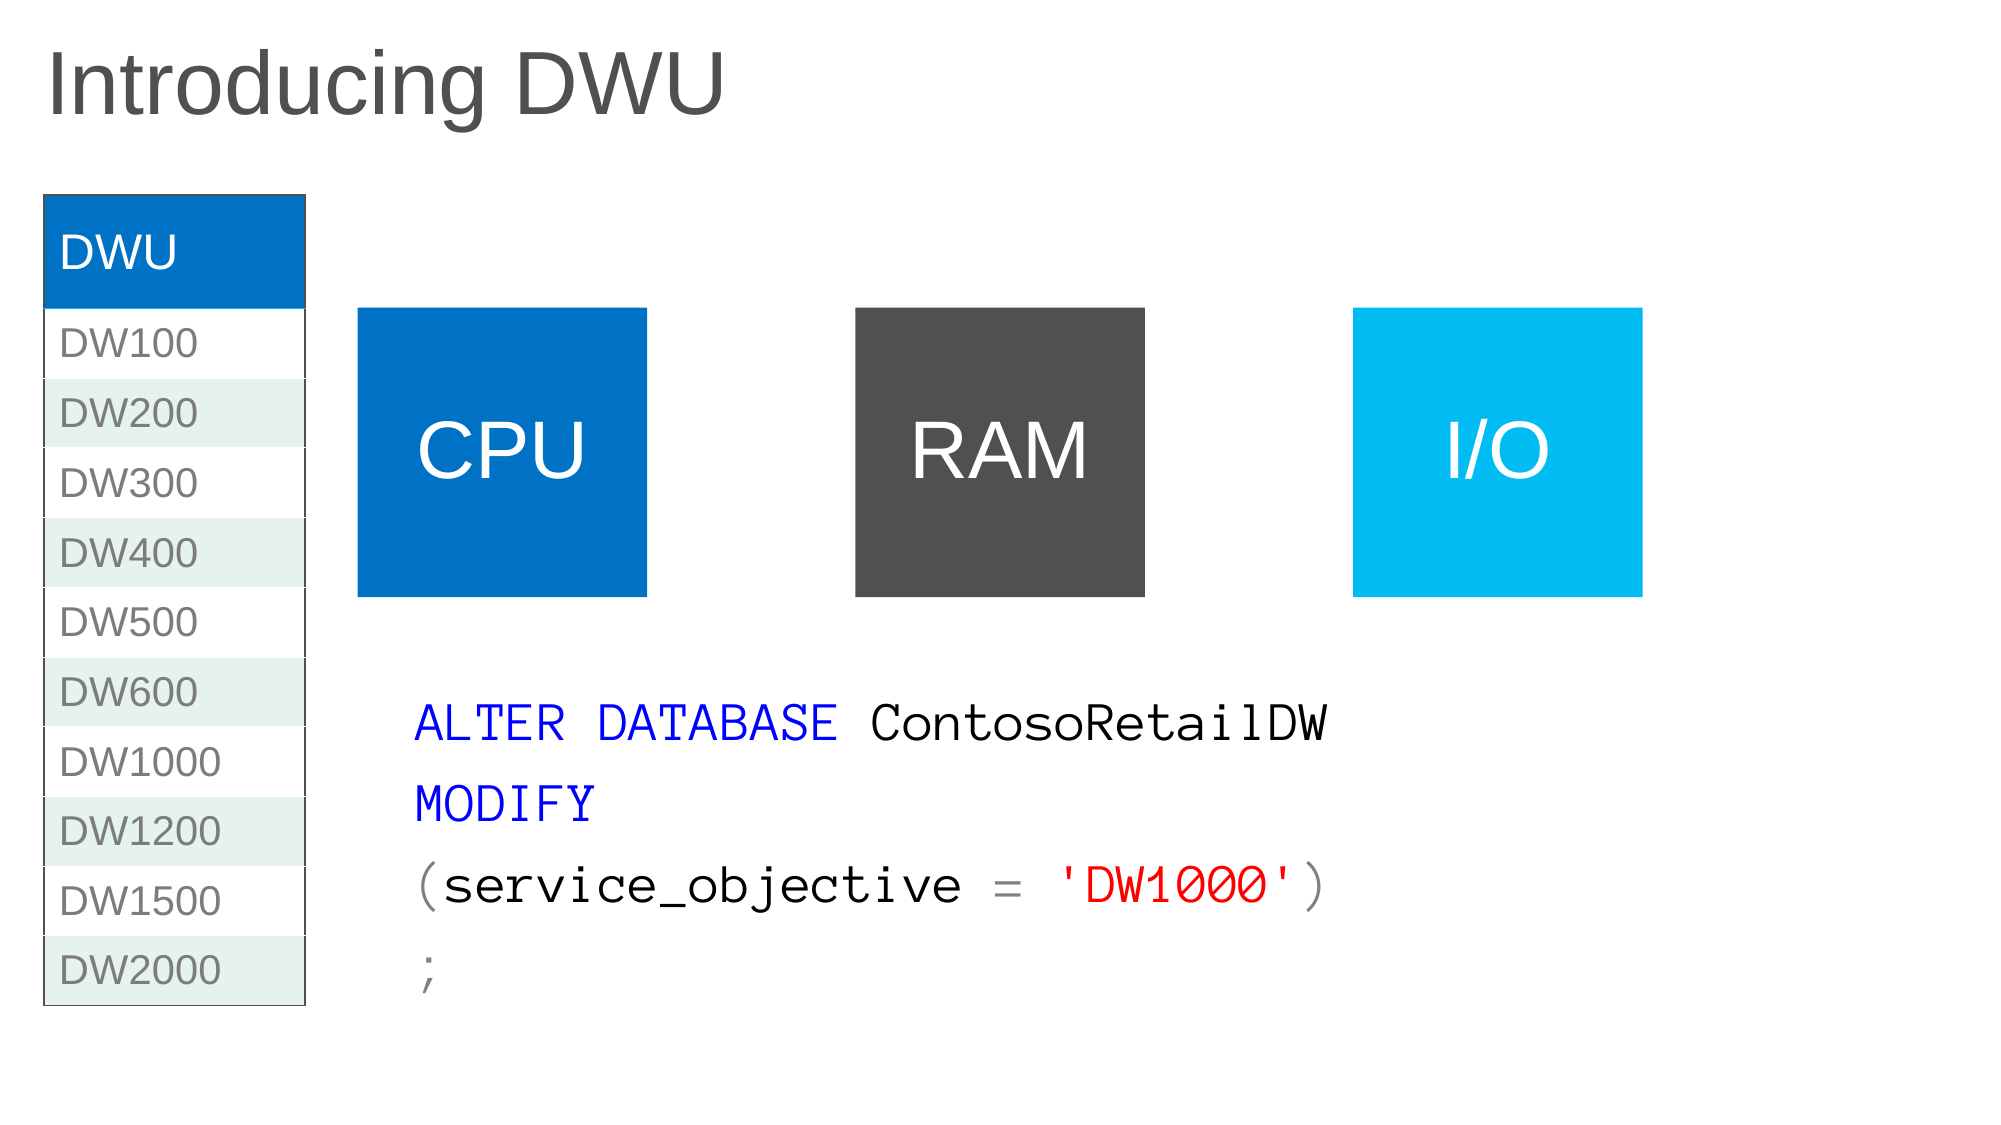

# Introducing DWU
| DWU |
| --- |
| DW100 |
| DW200 |
| DW300 |
| DW400 |
| DW500 |
| DW600 |
| DW1000 |
| DW1200 |
| DW1500 |
| DW2000 |
CPU
RAM
I/O
ALTER DATABASE ContosoRetailDW
MODIFY
(service_objective = 'DW1000')
;